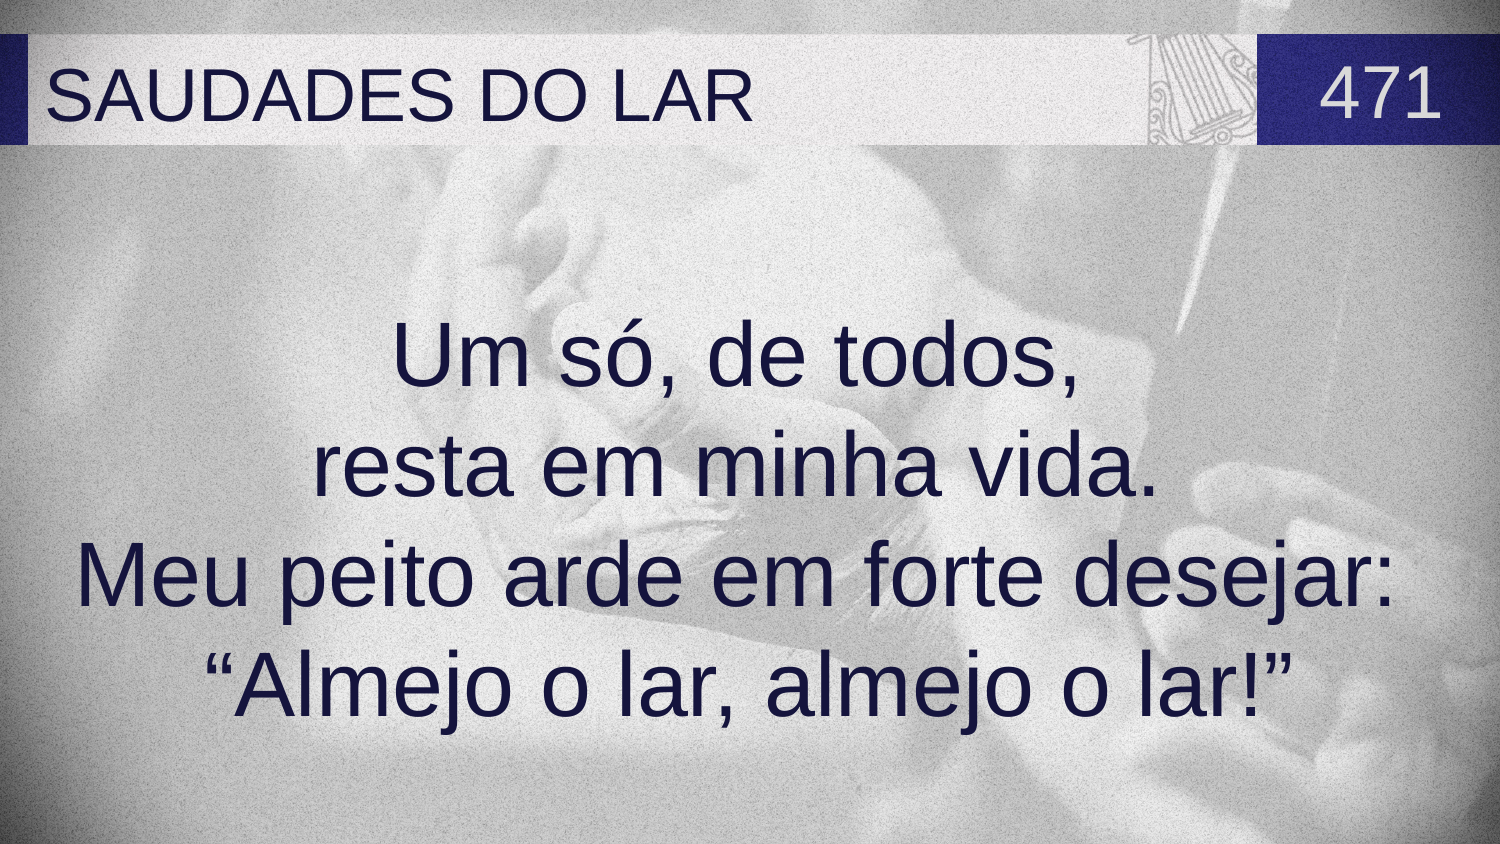

# SAUDADES DO LAR
471
Um só, de todos,
resta em minha vida.
Meu peito arde em forte desejar:
“Almejo o lar, almejo o lar!”